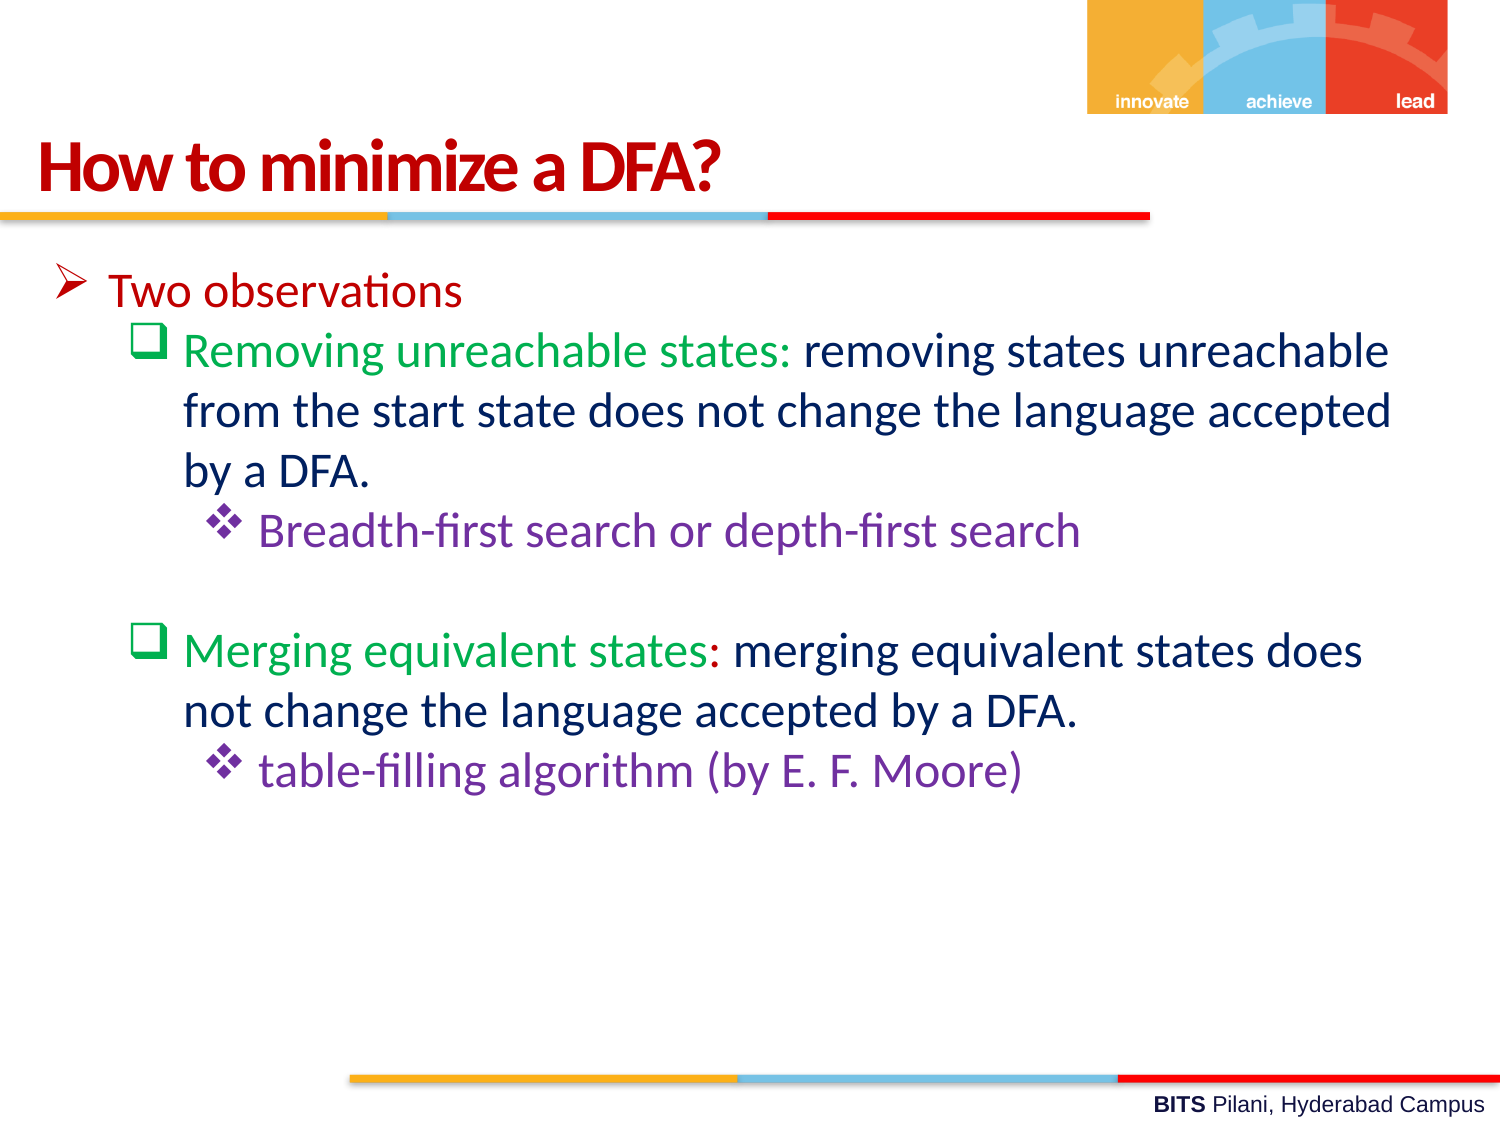

How to minimize a DFA?
Two observations
Removing unreachable states: removing states unreachable from the start state does not change the language accepted by a DFA.
Breadth-first search or depth-first search

Merging equivalent states: merging equivalent states does not change the language accepted by a DFA.
table-filling algorithm (by E. F. Moore)